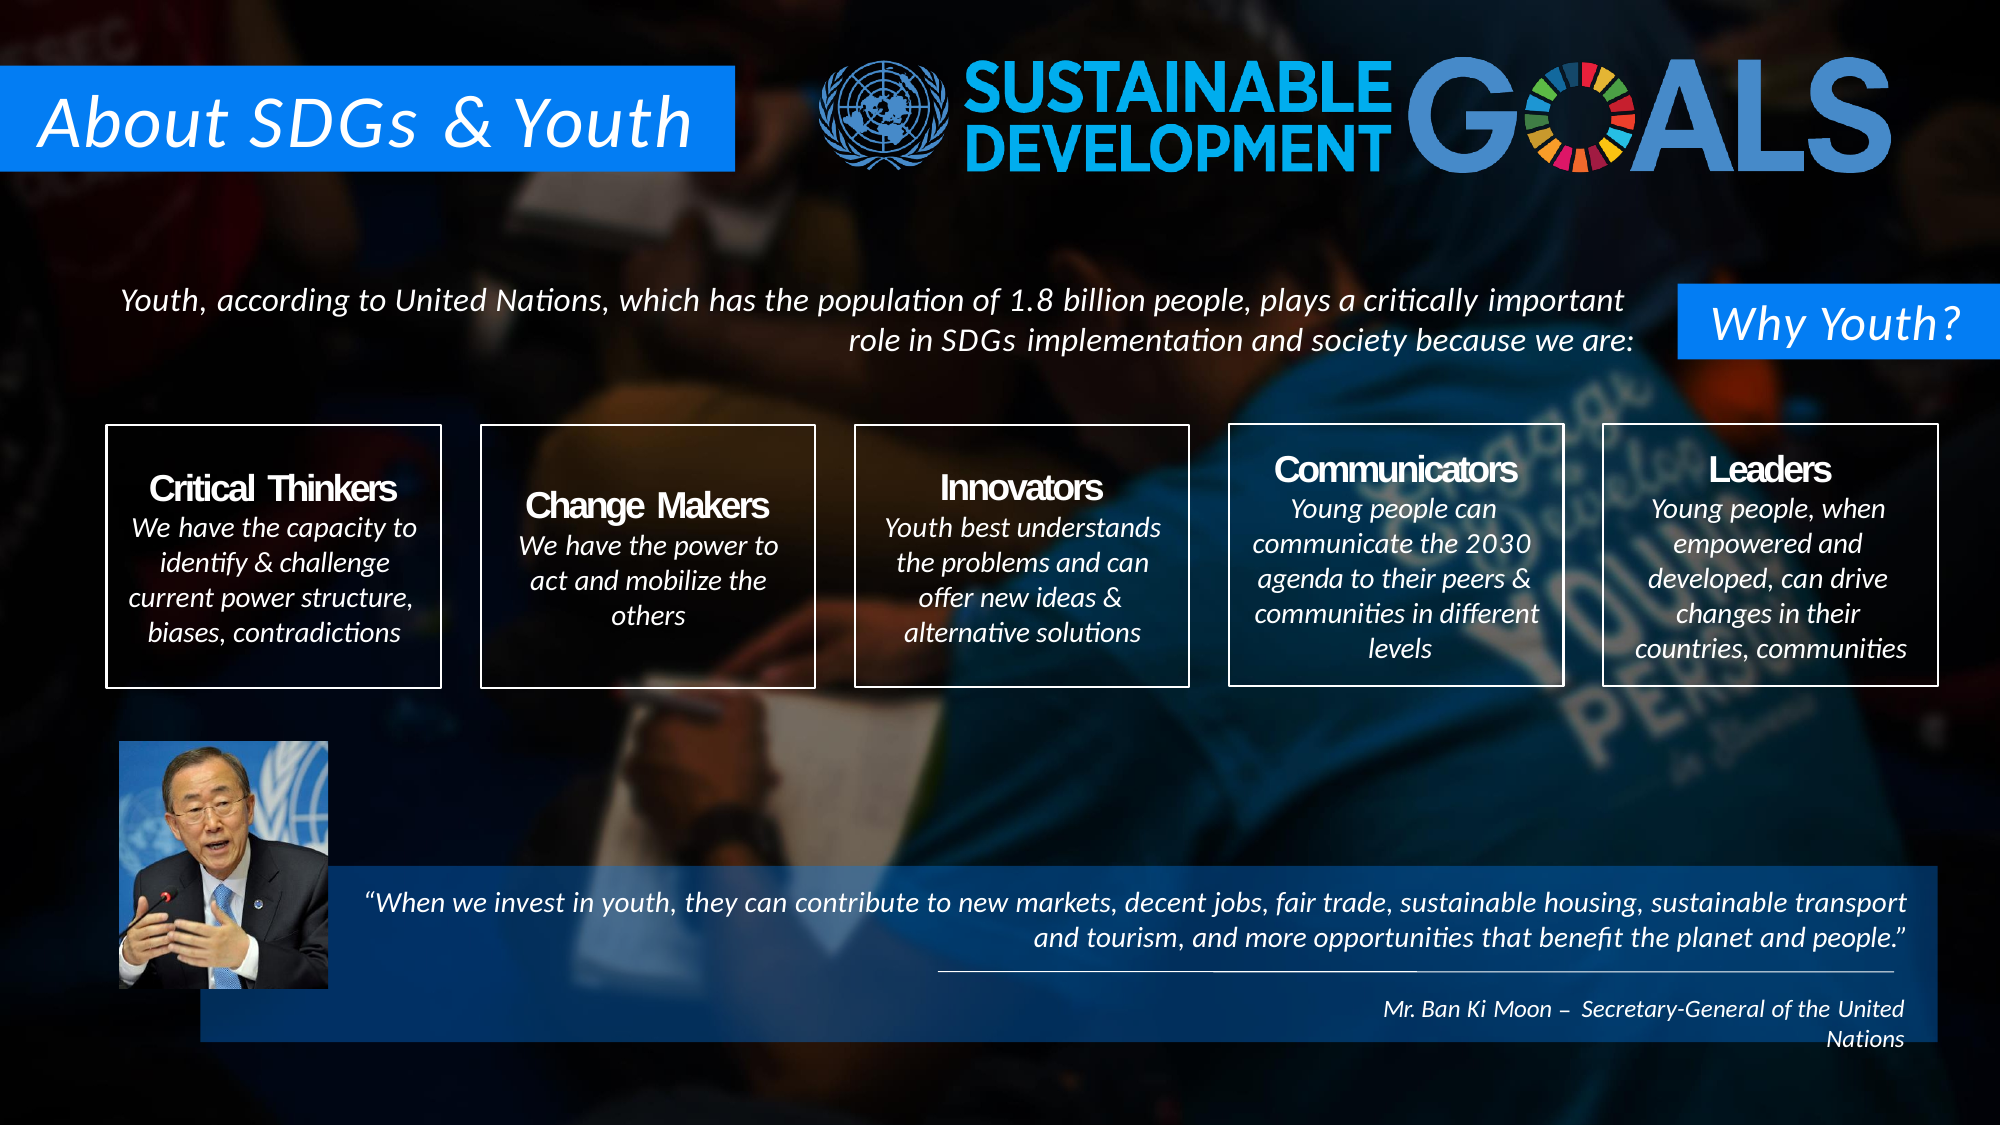

About us
About us

# About SDGs & Youth
Youth, according to United Nations, which has the population of 1.8 billion people, plays a critically important
role in SDGs implementation and society because we are:

Why Youth?

Communicators
Young people can  communicate the 2030  agenda to their peers &  communities in different  levels
Leaders
Young people, when  empowered and  developed, can drive  changes in their  countries, communities
Innovators
Youth best understands  the problems and can  offer new ideas &  alternative solutions
Critical Thinkers
We have the capacity to  identify & challenge  current power structure,  biases, contradictions
Change Makers
We have the power to  act and mobilize the  others

“When we invest in youth, they can contribute to new markets, decent jobs, fair trade, sustainable housing, sustainable transport
and tourism, and more opportunities that benefit the planet and people.”

Mr. Ban Ki Moon – Secretary-General of the United
Nations